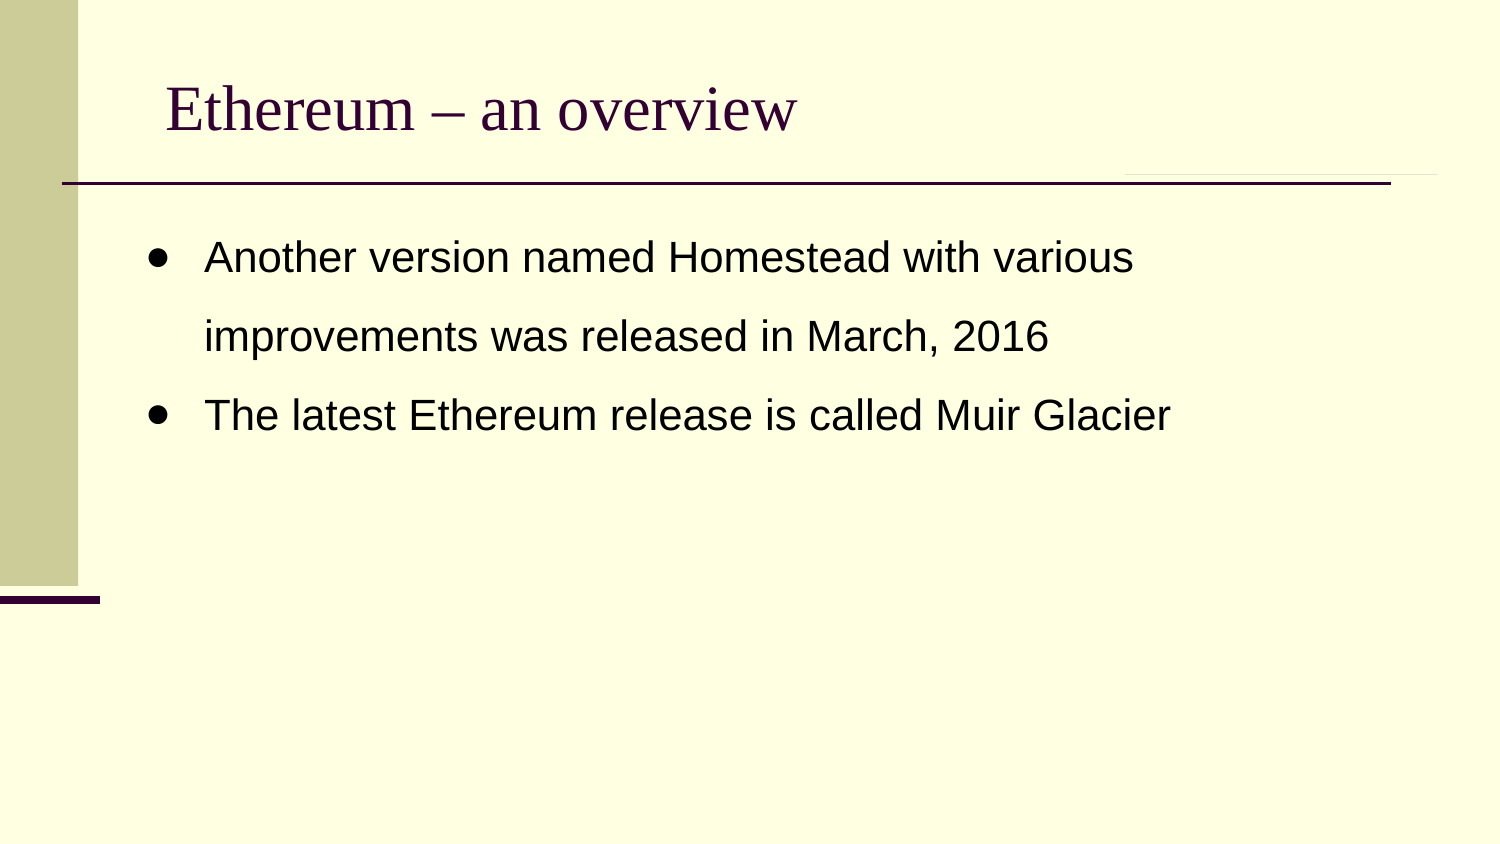

# Ethereum – an overview
Another version named Homestead with various improvements was released in March, 2016
The latest Ethereum release is called Muir Glacier